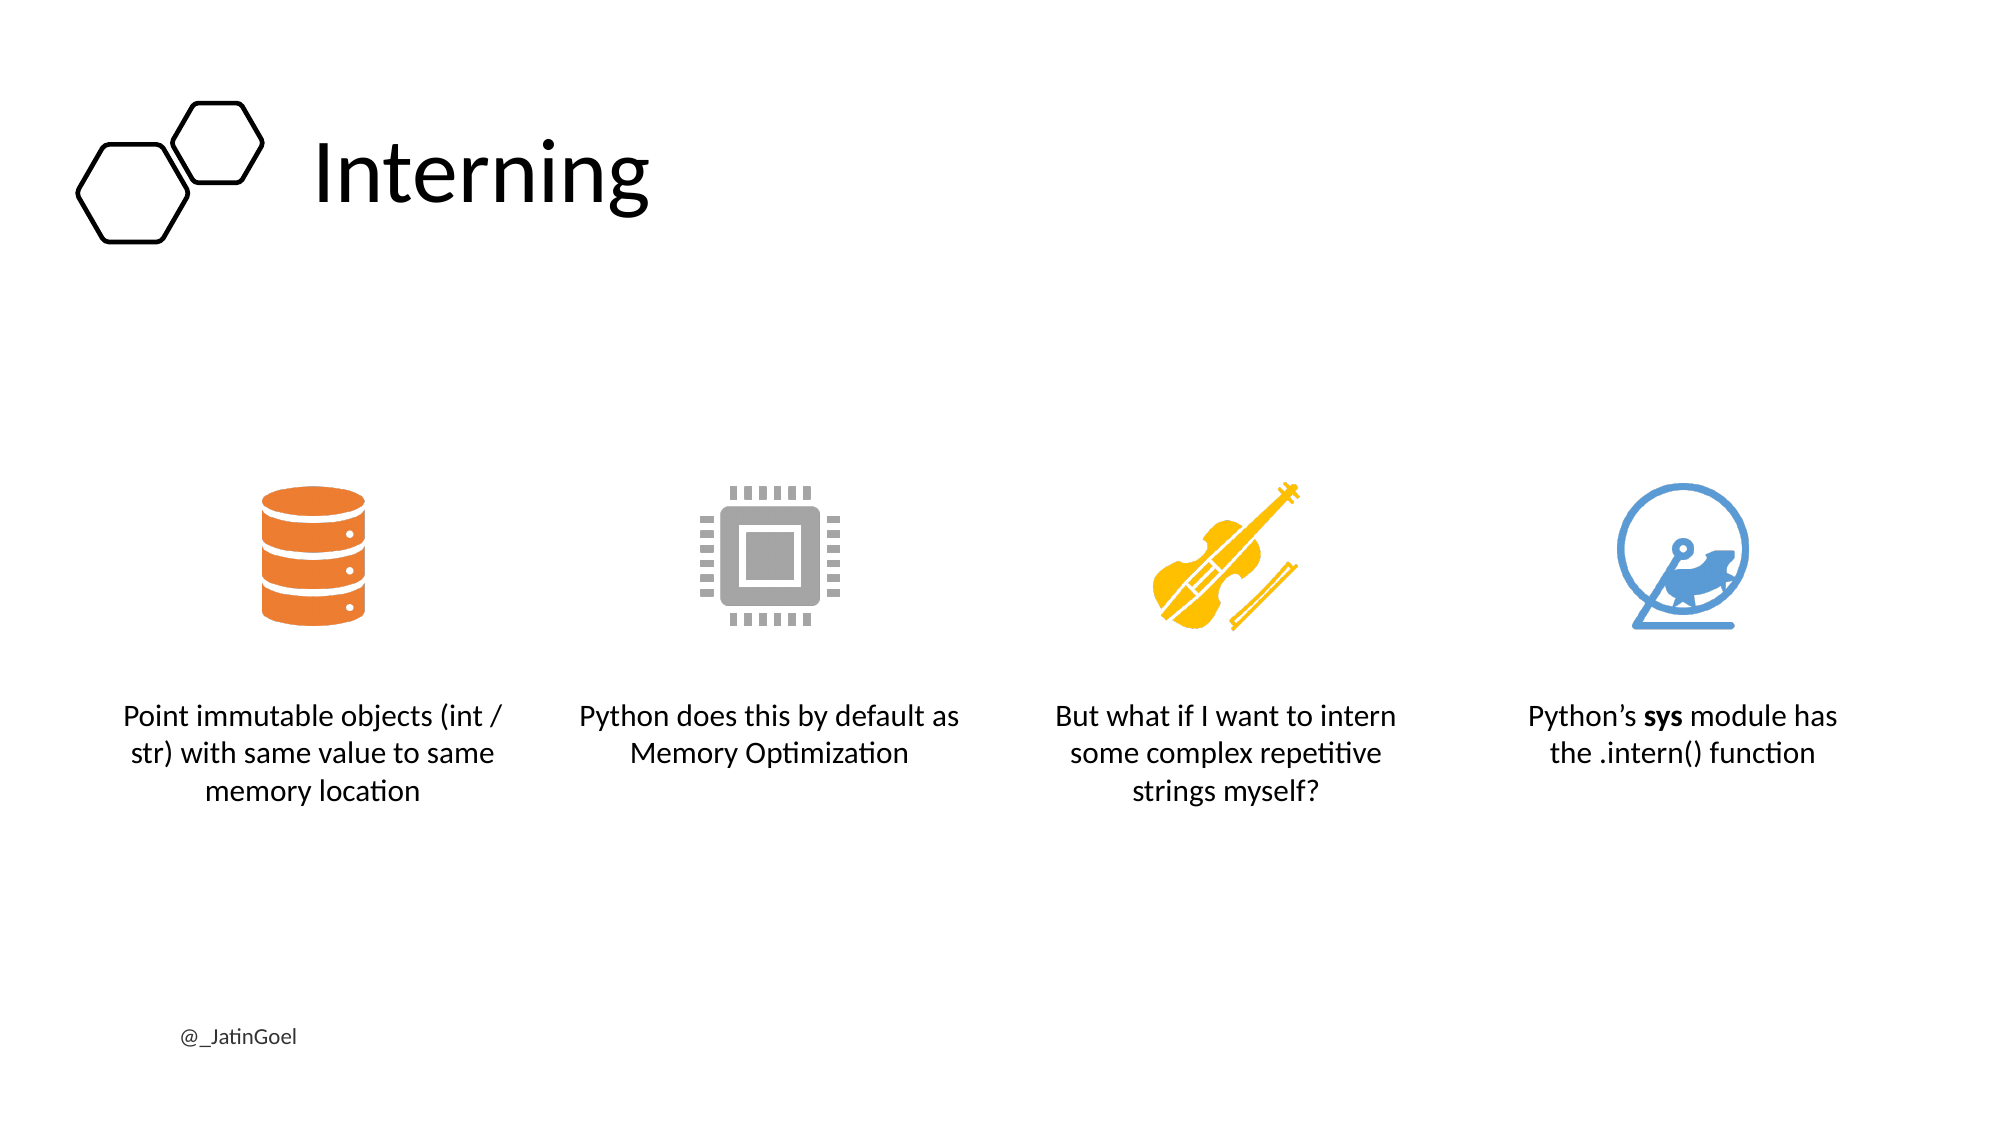

# Interning

Point immutable objects (int / str) with same value to same memory location
Python does this by default as Memory Optimization
But what if I want to intern some complex repetitive strings myself?
Python’s sys module has the .intern() function
@_JatinGoel